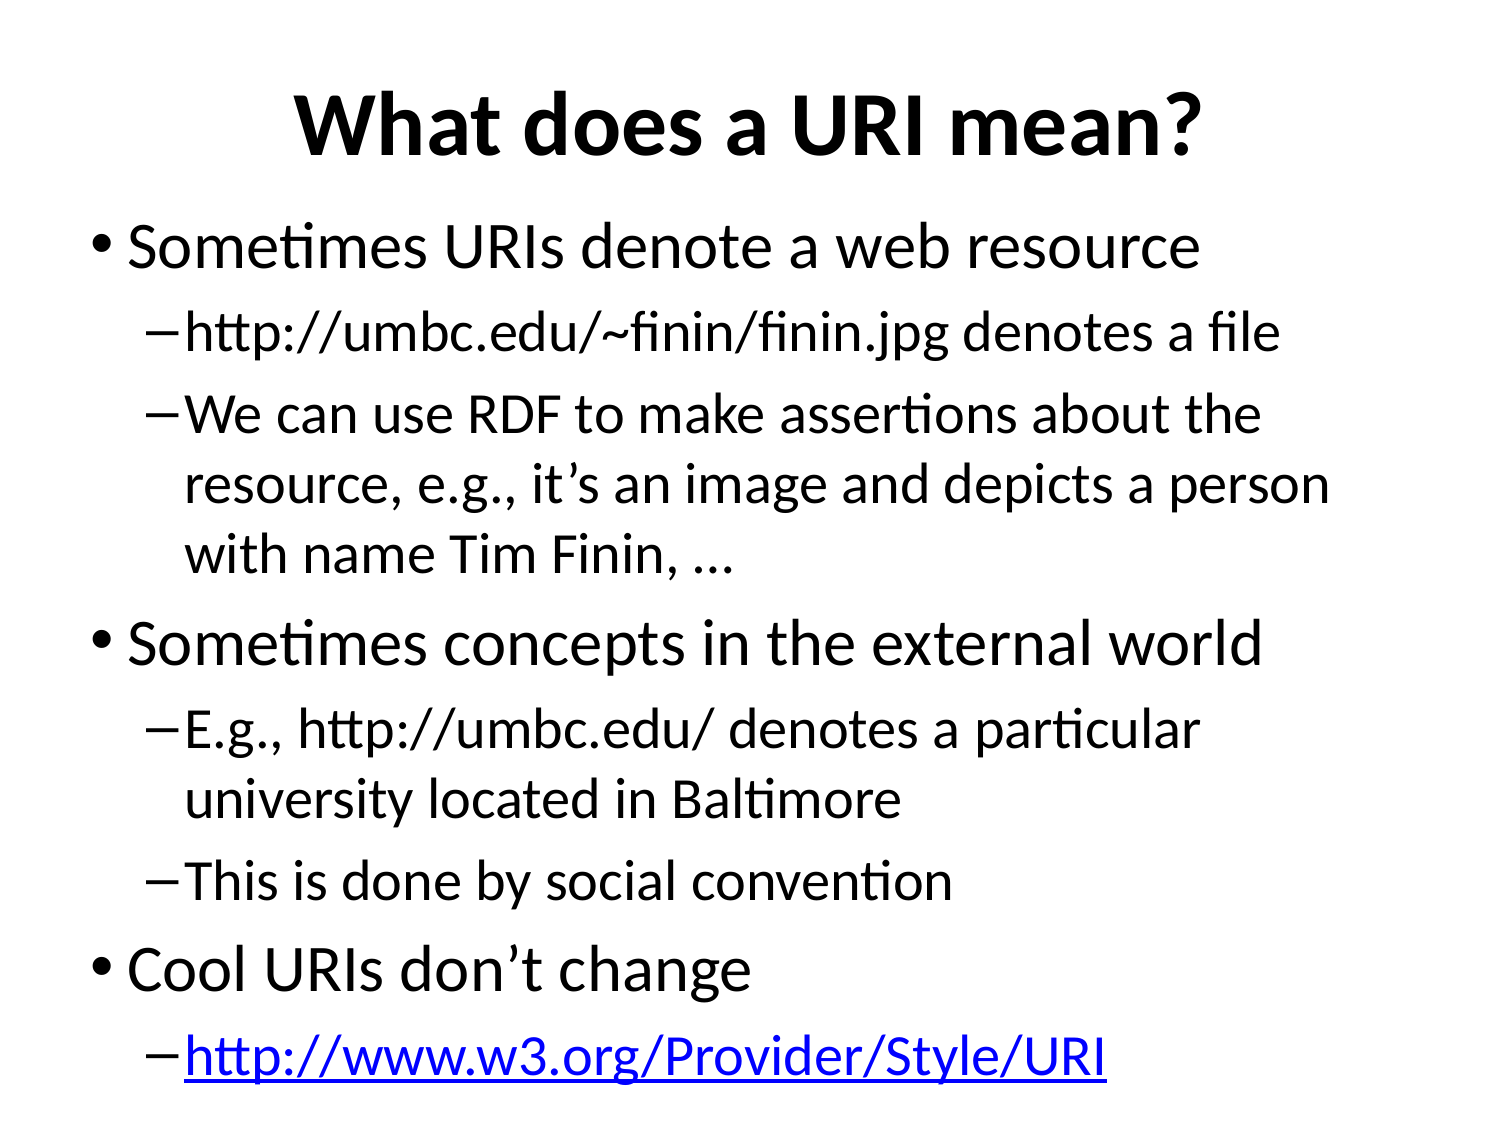

# What does a URI mean?
Sometimes URIs denote a web resource
http://umbc.edu/~finin/finin.jpg denotes a file
We can use RDF to make assertions about the resource, e.g., it’s an image and depicts a person with name Tim Finin, …
Sometimes concepts in the external world
E.g., http://umbc.edu/ denotes a particular university located in Baltimore
This is done by social convention
Cool URIs don’t change
http://www.w3.org/Provider/Style/URI